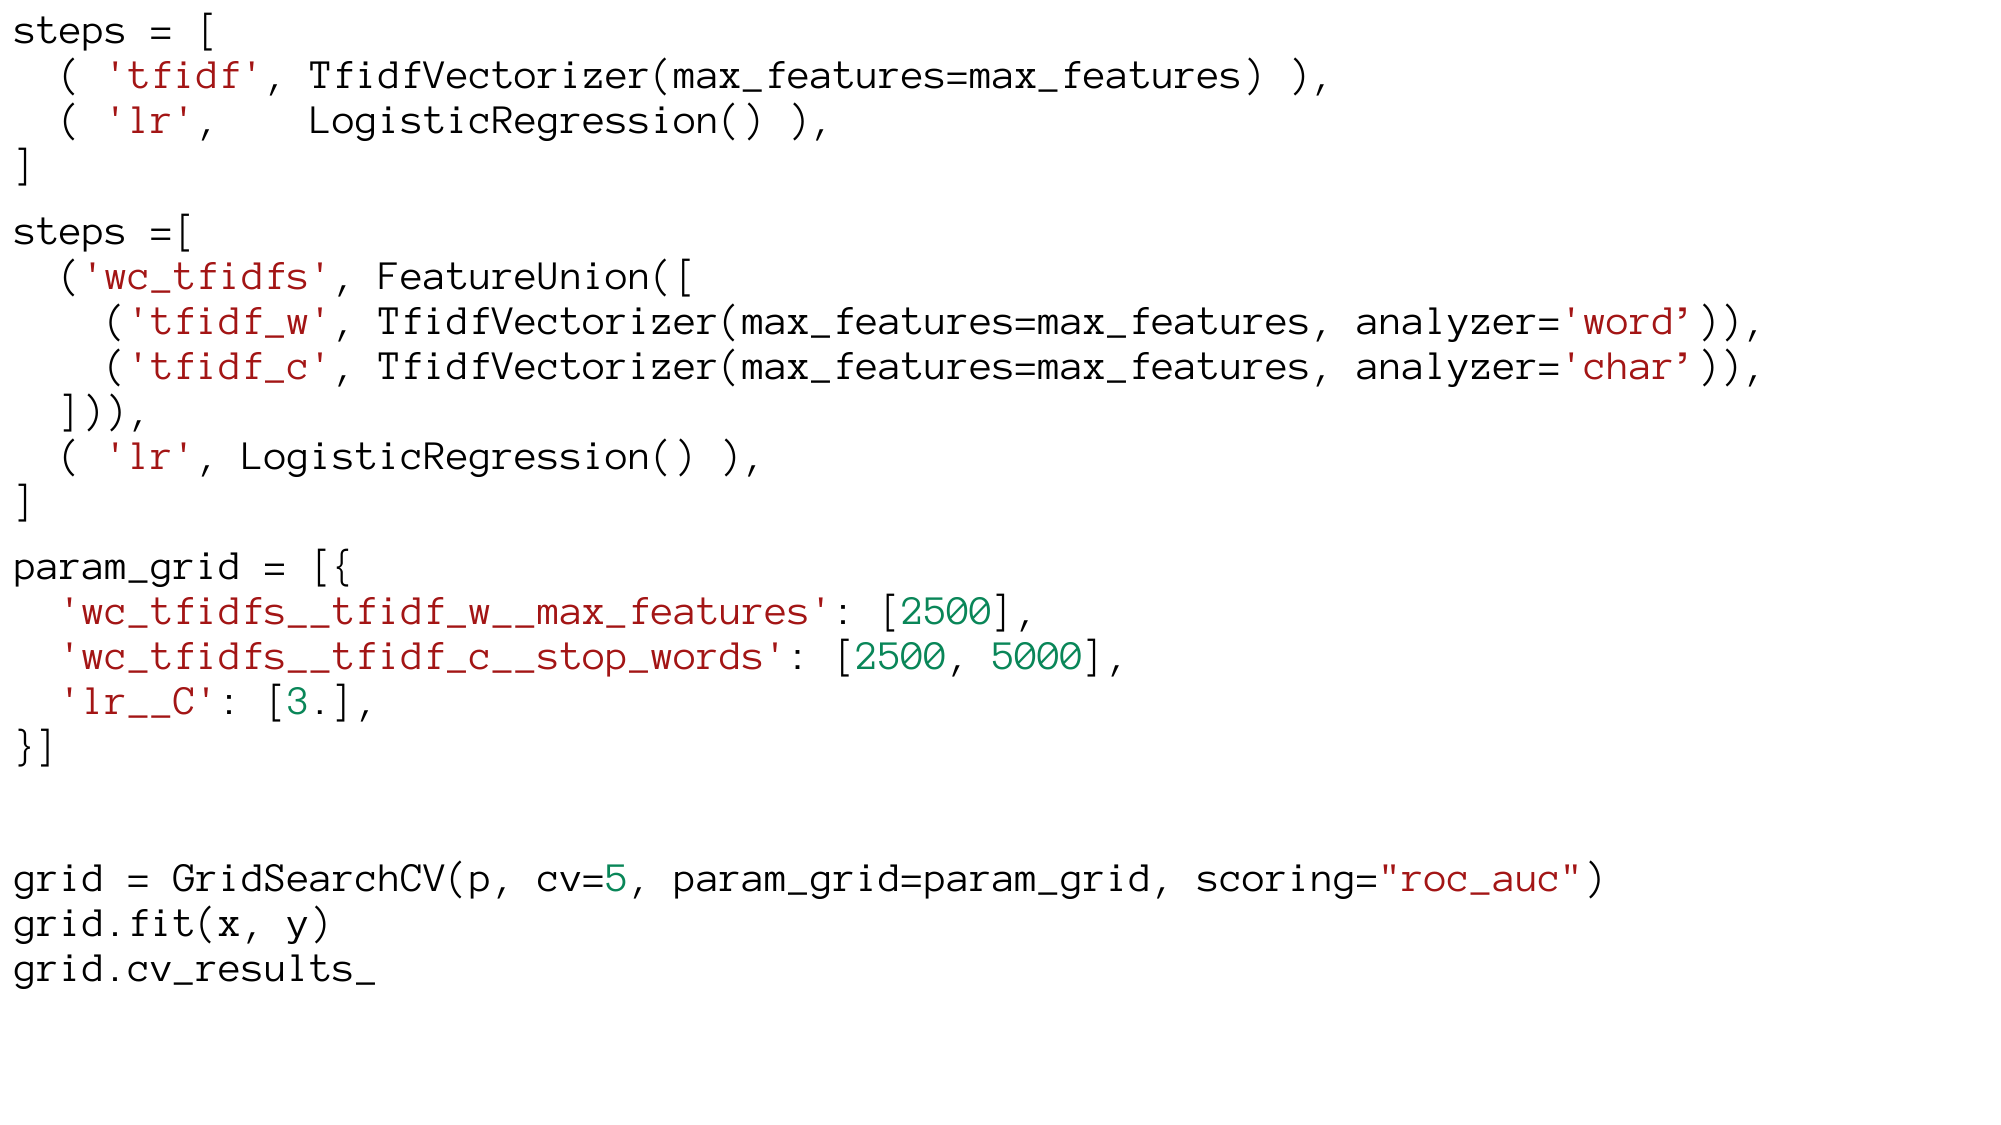

steps = [
  ( 'tfidf', TfidfVectorizer(max_features=max_features) ),
  ( 'lr',    LogisticRegression() ),
]
steps =[
  ('wc_tfidfs', FeatureUnion([
    ('tfidf_w', TfidfVectorizer(max_features=max_features, analyzer='word’)),
    ('tfidf_c', TfidfVectorizer(max_features=max_features, analyzer='char’)),
  ])),
  ( 'lr', LogisticRegression() ),
]
param_grid = [{
  'wc_tfidfs__tfidf_w__max_features': [2500],
  'wc_tfidfs__tfidf_c__stop_words': [2500, 5000],
  'lr__C': [3.],
}]

grid = GridSearchCV(p, cv=5, param_grid=param_grid, scoring="roc_auc")
grid.fit(x, y)
grid.cv_results_